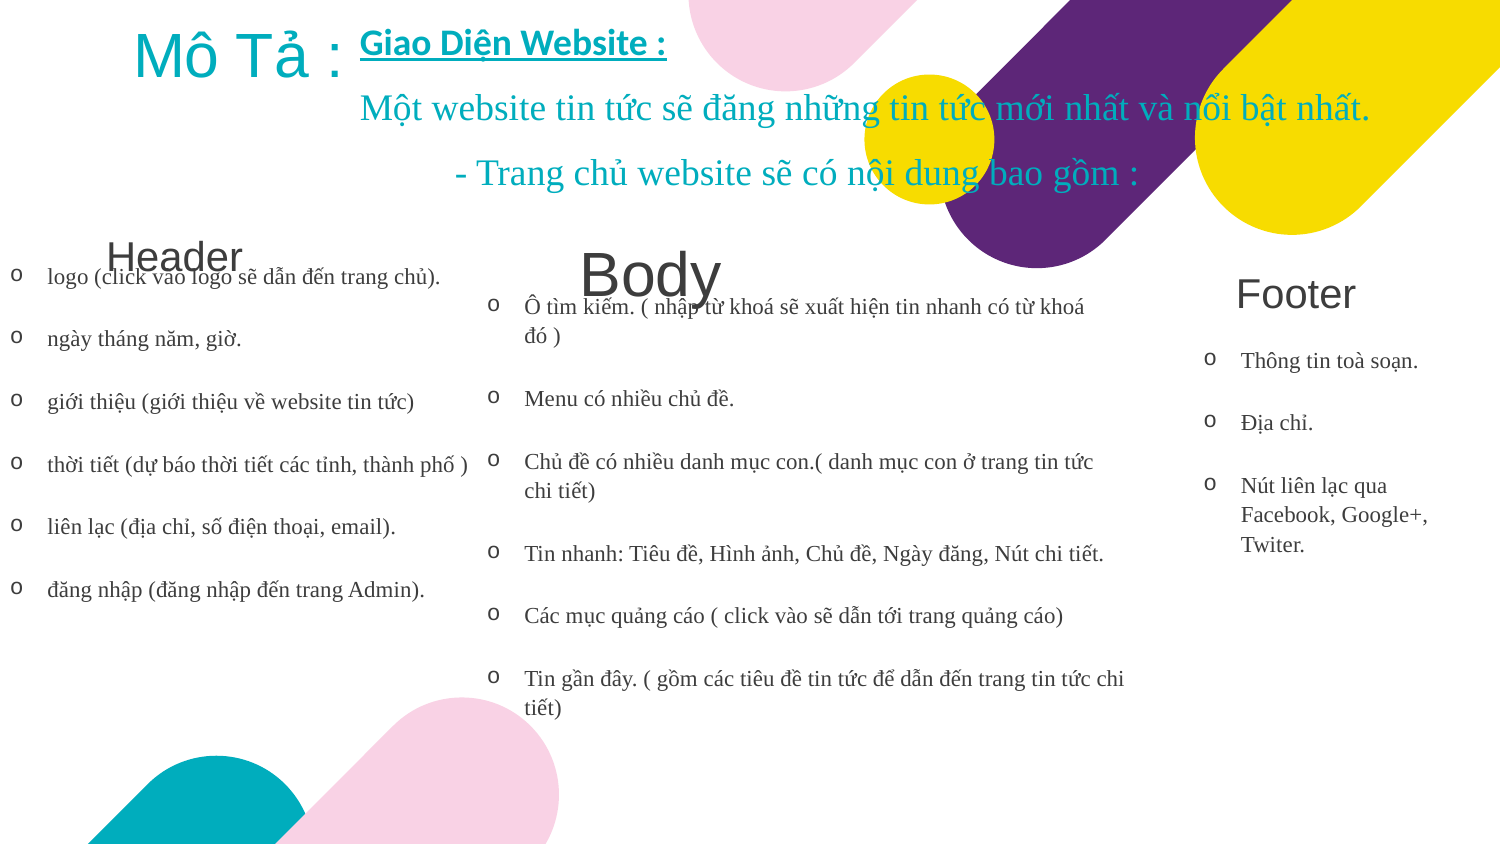

# Mô Tả :

Giao Diện Website :
Một website tin tức sẽ đăng những tin tức mới nhất và nổi bật nhất.
          - Trang chủ website sẽ có nội dung bao gồm :

Header
Body
logo (click vào logo sẽ dẫn đến trang chủ).
ngày tháng năm, giờ.
giới thiệu (giới thiệu về website tin tức)
thời tiết (dự báo thời tiết các tỉnh, thành phố )
liên lạc (địa chỉ, số điện thoại, email).
đăng nhập (đăng nhập đến trang Admin).

Footer
Ô tìm kiếm. ( nhập từ khoá sẽ xuất hiện tin nhanh có từ khoá đó )
Menu có nhiều chủ đề.
Chủ đề có nhiều danh mục con.( danh mục con ở trang tin tức chi tiết)
Tin nhanh: Tiêu đề, Hình ảnh, Chủ đề, Ngày đăng, Nút chi tiết.
Các mục quảng cáo ( click vào sẽ dẫn tới trang quảng cáo)
Tin gần đây. ( gồm các tiêu đề tin tức để dẫn đến trang tin tức chi tiết)

Thông tin toà soạn.
Địa chỉ.
Nút liên lạc qua Facebook, Google+, Twiter.